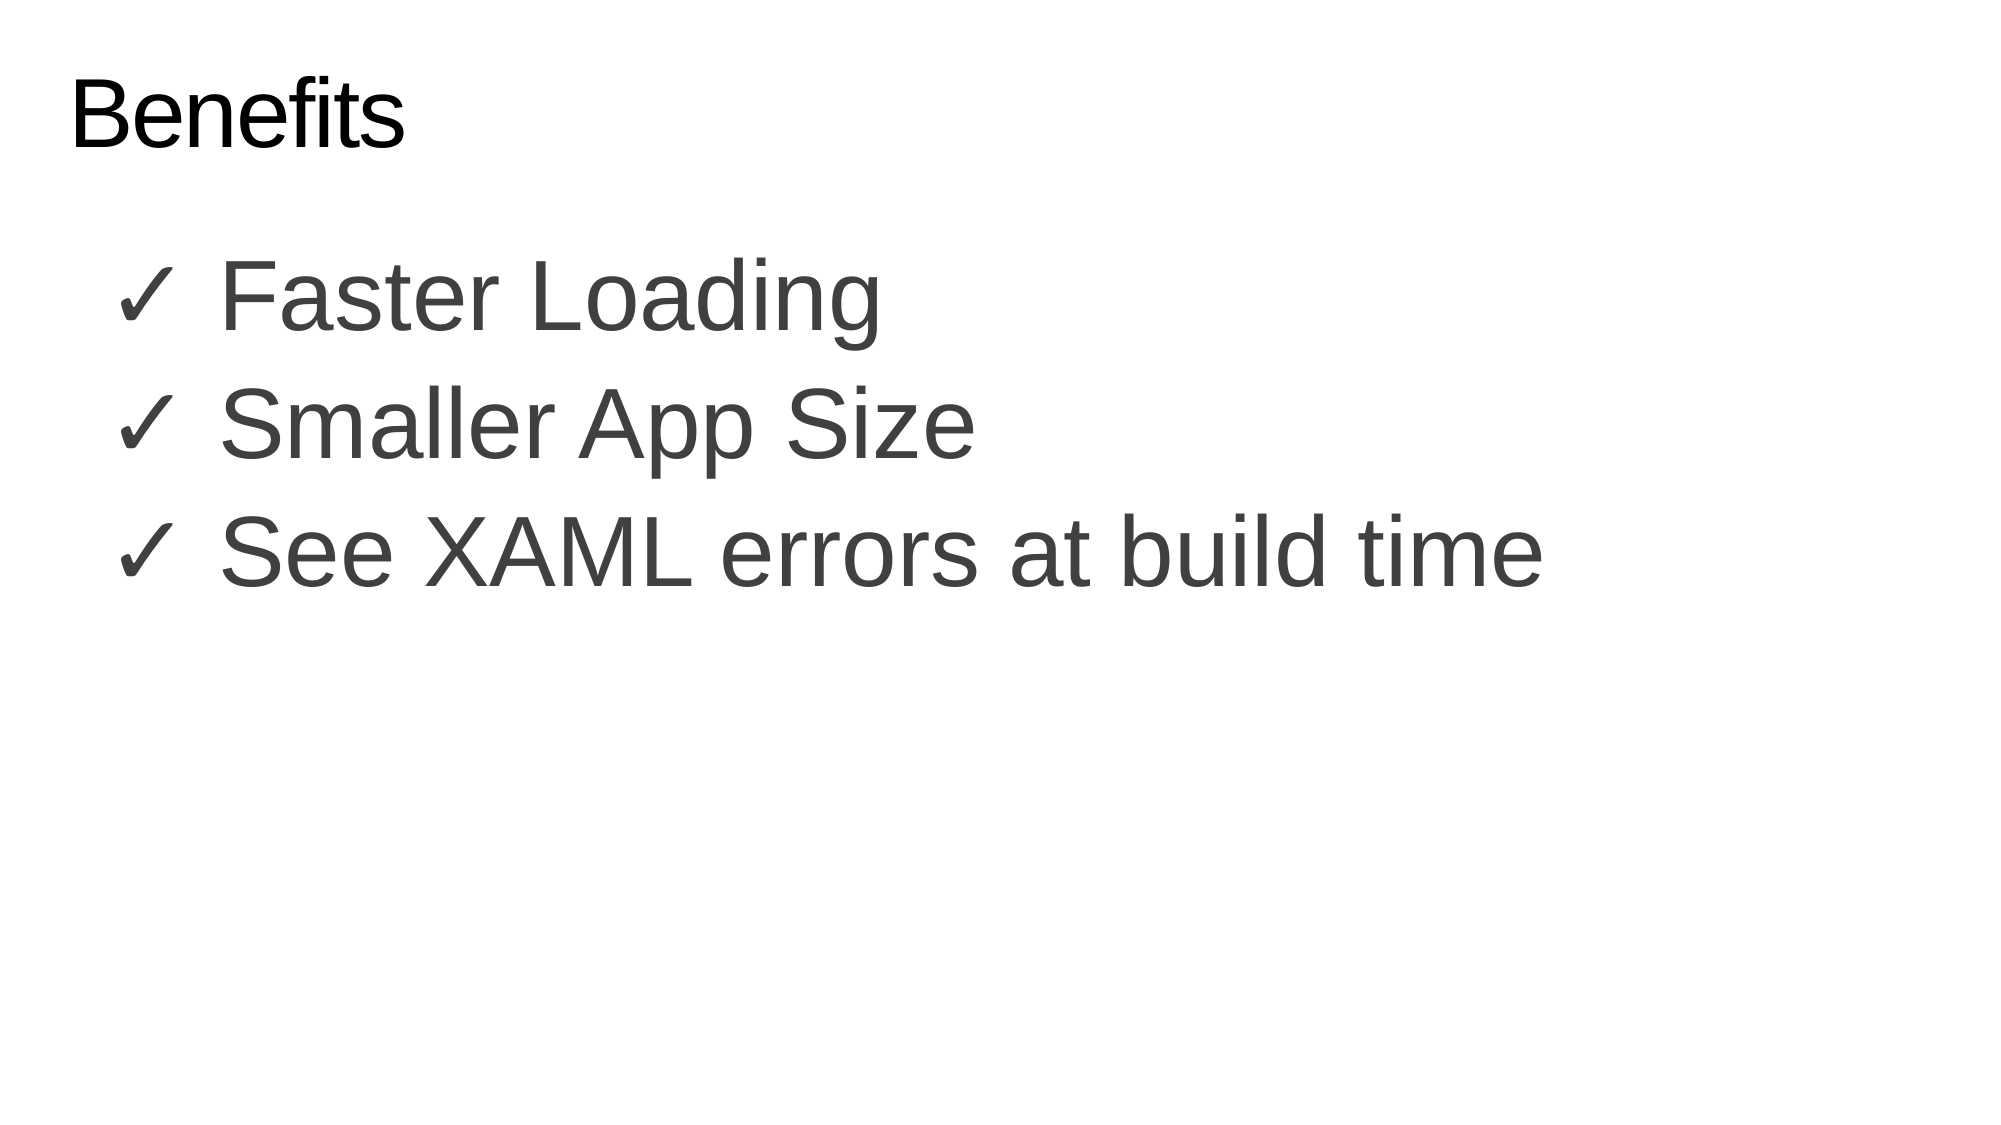

# Benefits
✓ Faster Loading
✓ Smaller App Size
✓ See XAML errors at build time